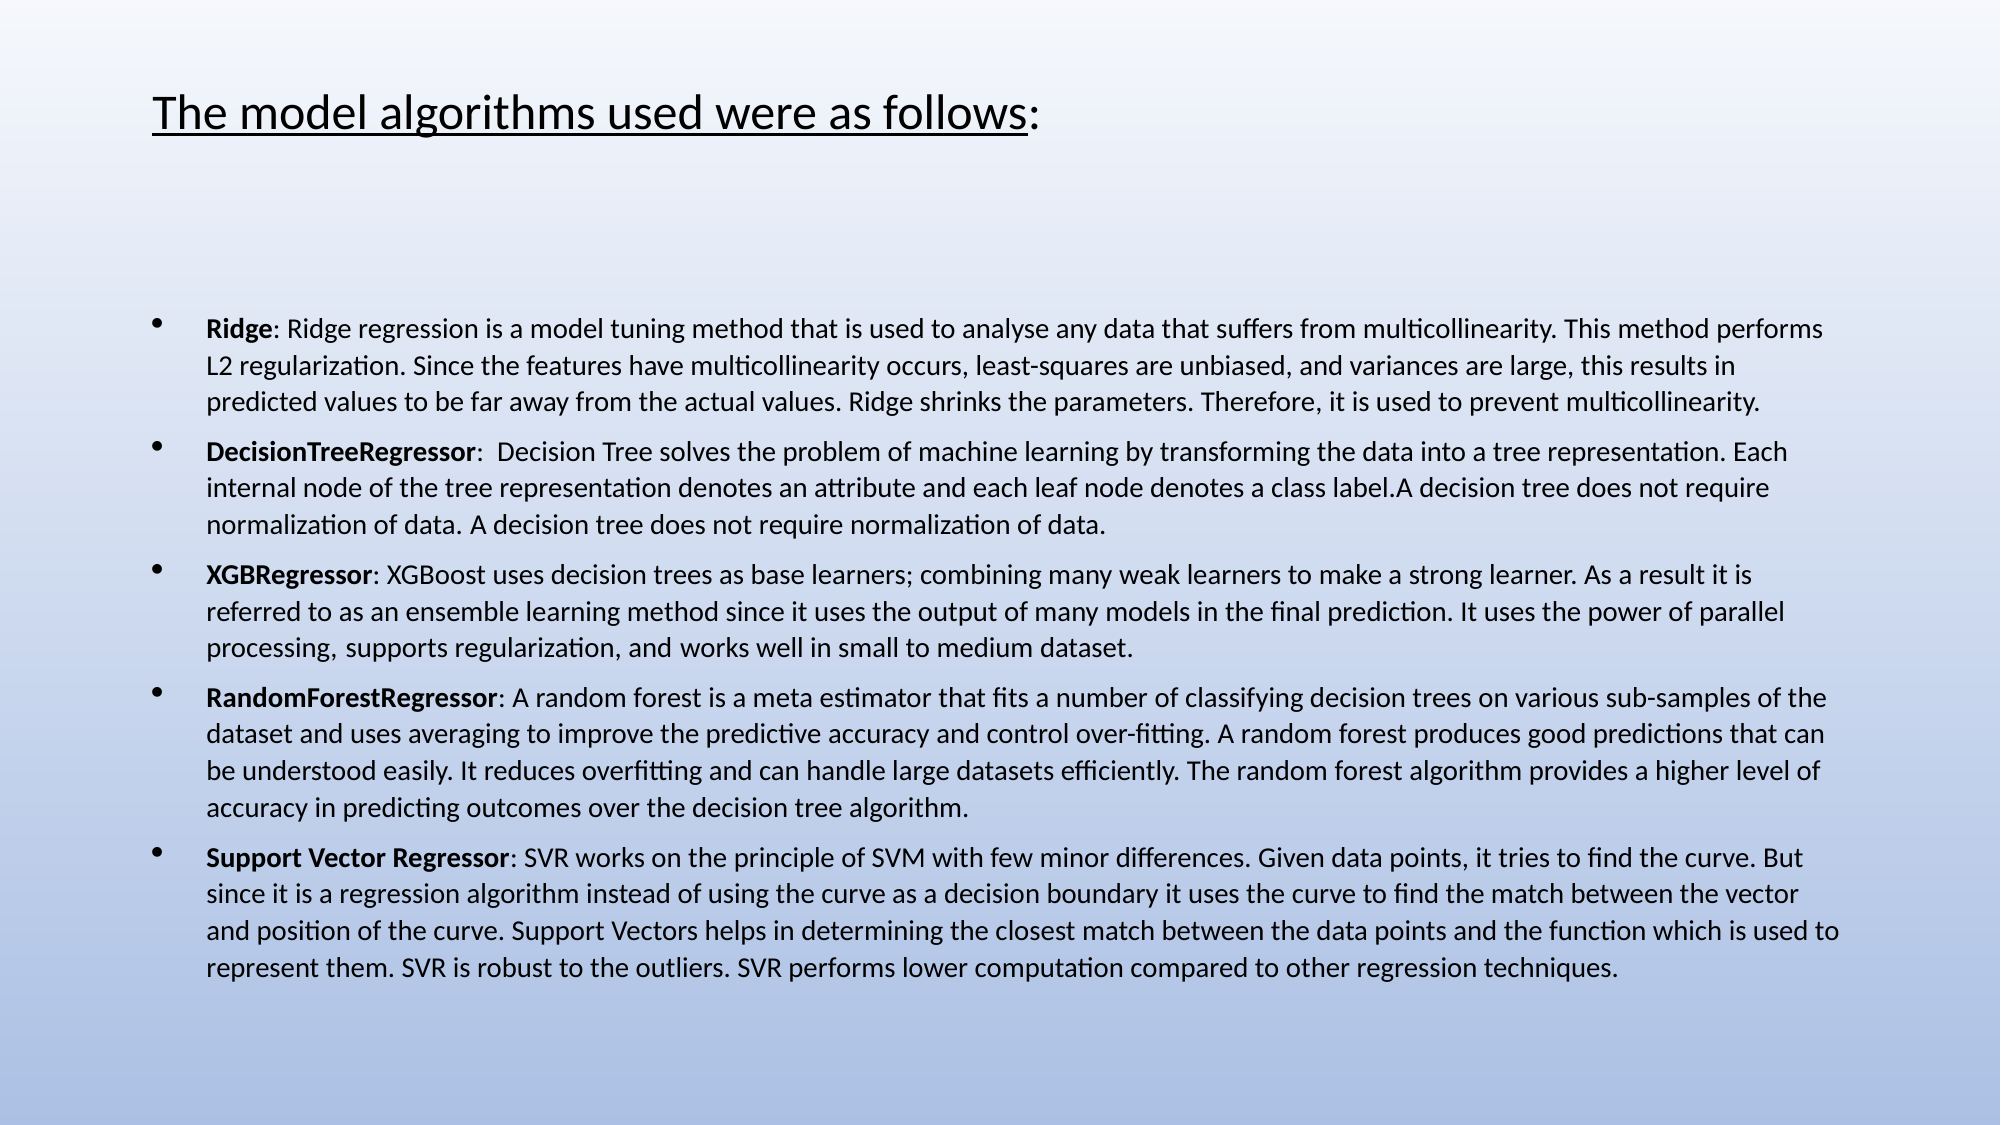

# The model algorithms used were as follows:
Ridge: Ridge regression is a model tuning method that is used to analyse any data that suffers from multicollinearity. This method performs L2 regularization. Since the features have multicollinearity occurs, least-squares are unbiased, and variances are large, this results in predicted values to be far away from the actual values. Ridge shrinks the parameters. Therefore, it is used to prevent multicollinearity.
DecisionTreeRegressor:  Decision Tree solves the problem of machine learning by transforming the data into a tree representation. Each internal node of the tree representation denotes an attribute and each leaf node denotes a class label.A decision tree does not require normalization of data. A decision tree does not require normalization of data.
XGBRegressor: XGBoost uses decision trees as base learners; combining many weak learners to make a strong learner. As a result it is referred to as an ensemble learning method since it uses the output of many models in the final prediction. It uses the power of parallel processing, supports regularization, and works well in small to medium dataset.
RandomForestRegressor: A random forest is a meta estimator that fits a number of classifying decision trees on various sub-samples of the dataset and uses averaging to improve the predictive accuracy and control over-fitting. A random forest produces good predictions that can be understood easily. It reduces overfitting and can handle large datasets efficiently. The random forest algorithm provides a higher level of accuracy in predicting outcomes over the decision tree algorithm.
Support Vector Regressor: SVR works on the principle of SVM with few minor differences. Given data points, it tries to find the curve. But since it is a regression algorithm instead of using the curve as a decision boundary it uses the curve to find the match between the vector and position of the curve. Support Vectors helps in determining the closest match between the data points and the function which is used to represent them. SVR is robust to the outliers. SVR performs lower computation compared to other regression techniques.